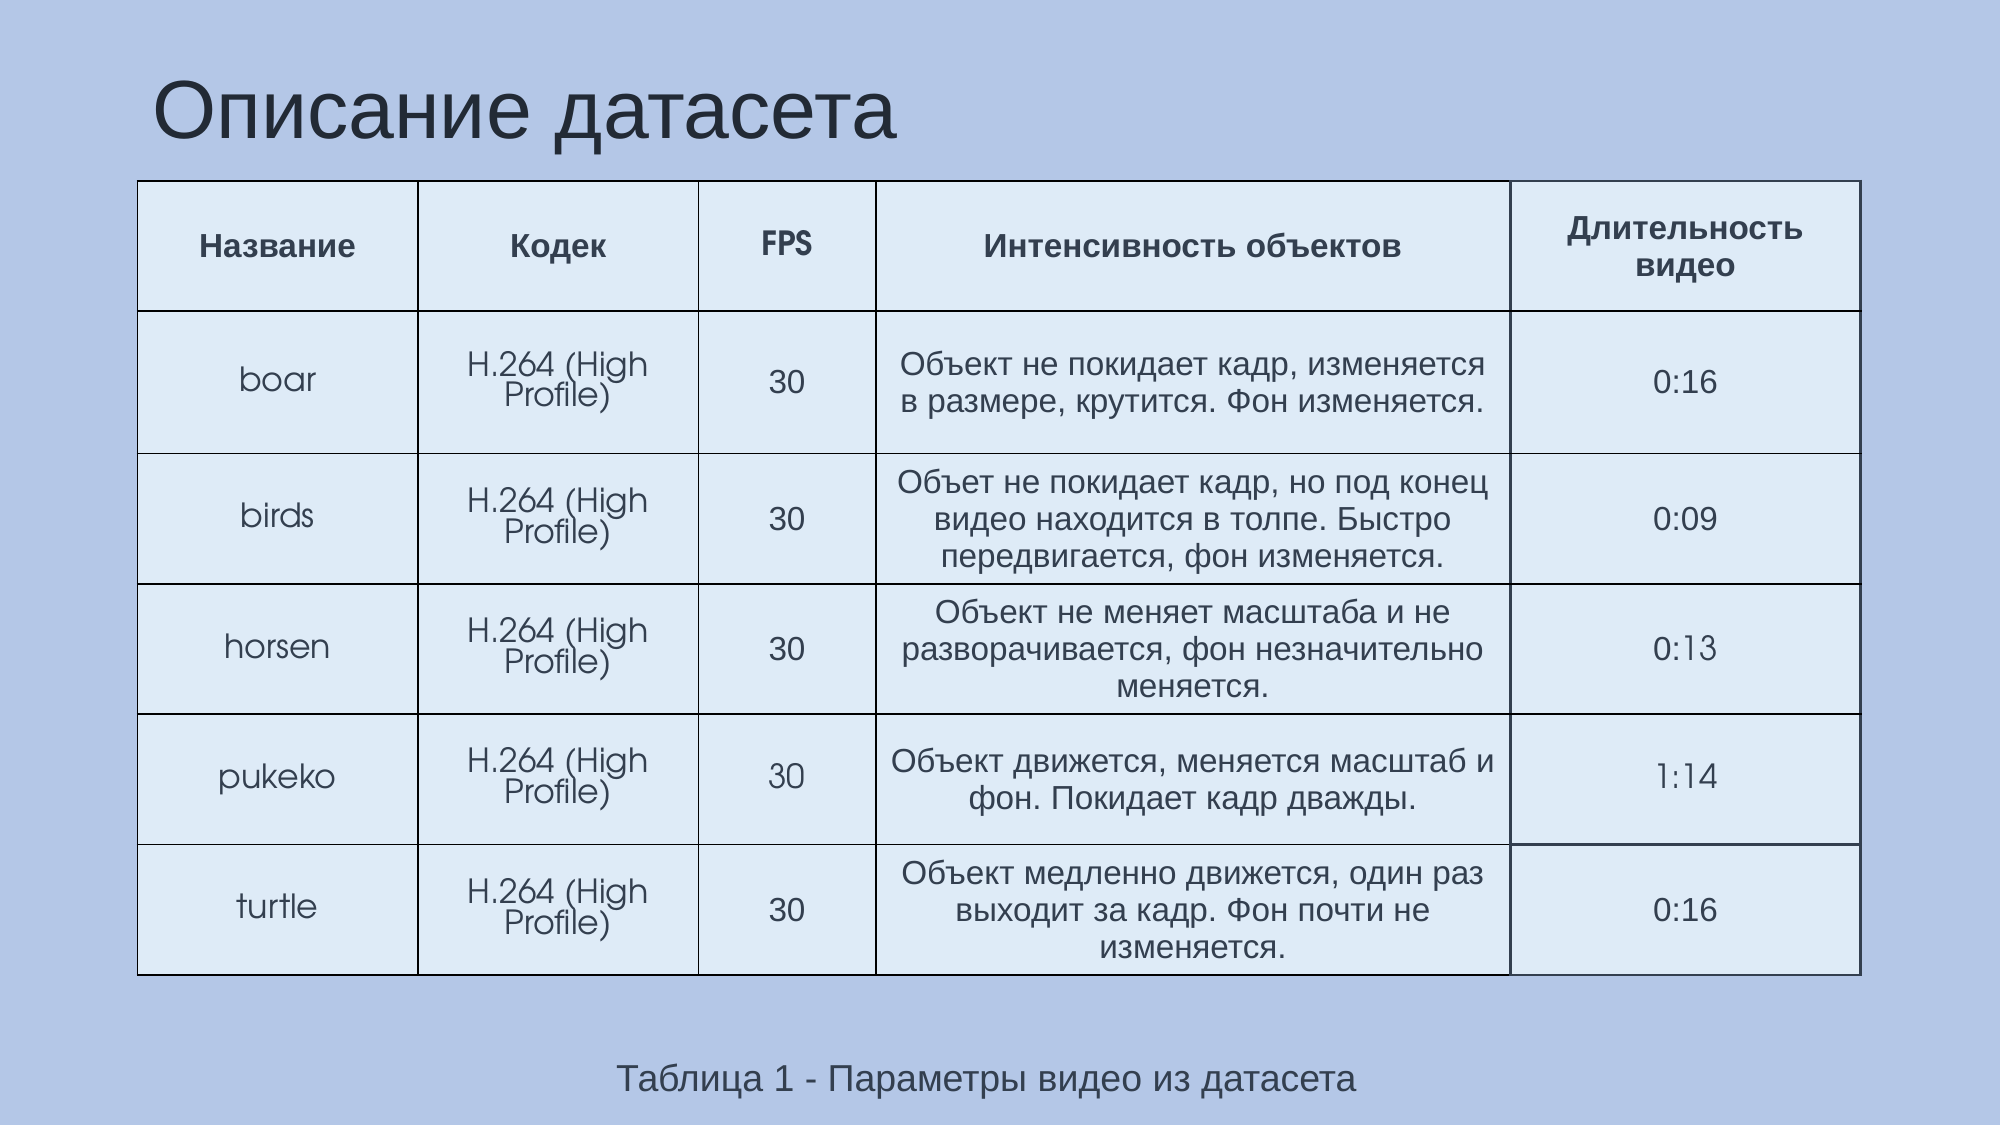

# Описание датасета
| Название | Кодек | FPS | Интенсивность объектов | Длительность видео |
| --- | --- | --- | --- | --- |
| boar | H.264 (High Profile) | 30 | Объект не покидает кадр, изменяется в размере, крутится. Фон изменяется. | 0:16 |
| birds | H.264 (High Profile) | 30 | Объет не покидает кадр, но под конец видео находится в толпе. Быстро передвигается, фон изменяется. | 0:09 |
| horsen | H.264 (High Profile) | 30 | Объект не меняет масштаба и не разворачивается, фон незначительно меняется. | 0:13 |
| pukeko | H.264 (High Profile) | 30 | Объект движется, меняется масштаб и фон. Покидает кадр дважды. | 1:14 |
| turtle | H.264 (High Profile) | 30 | Объект медленно движется, один раз выходит за кадр. Фон почти не изменяется. | 0:16 |
Таблица 1 - Параметры видео из датасета